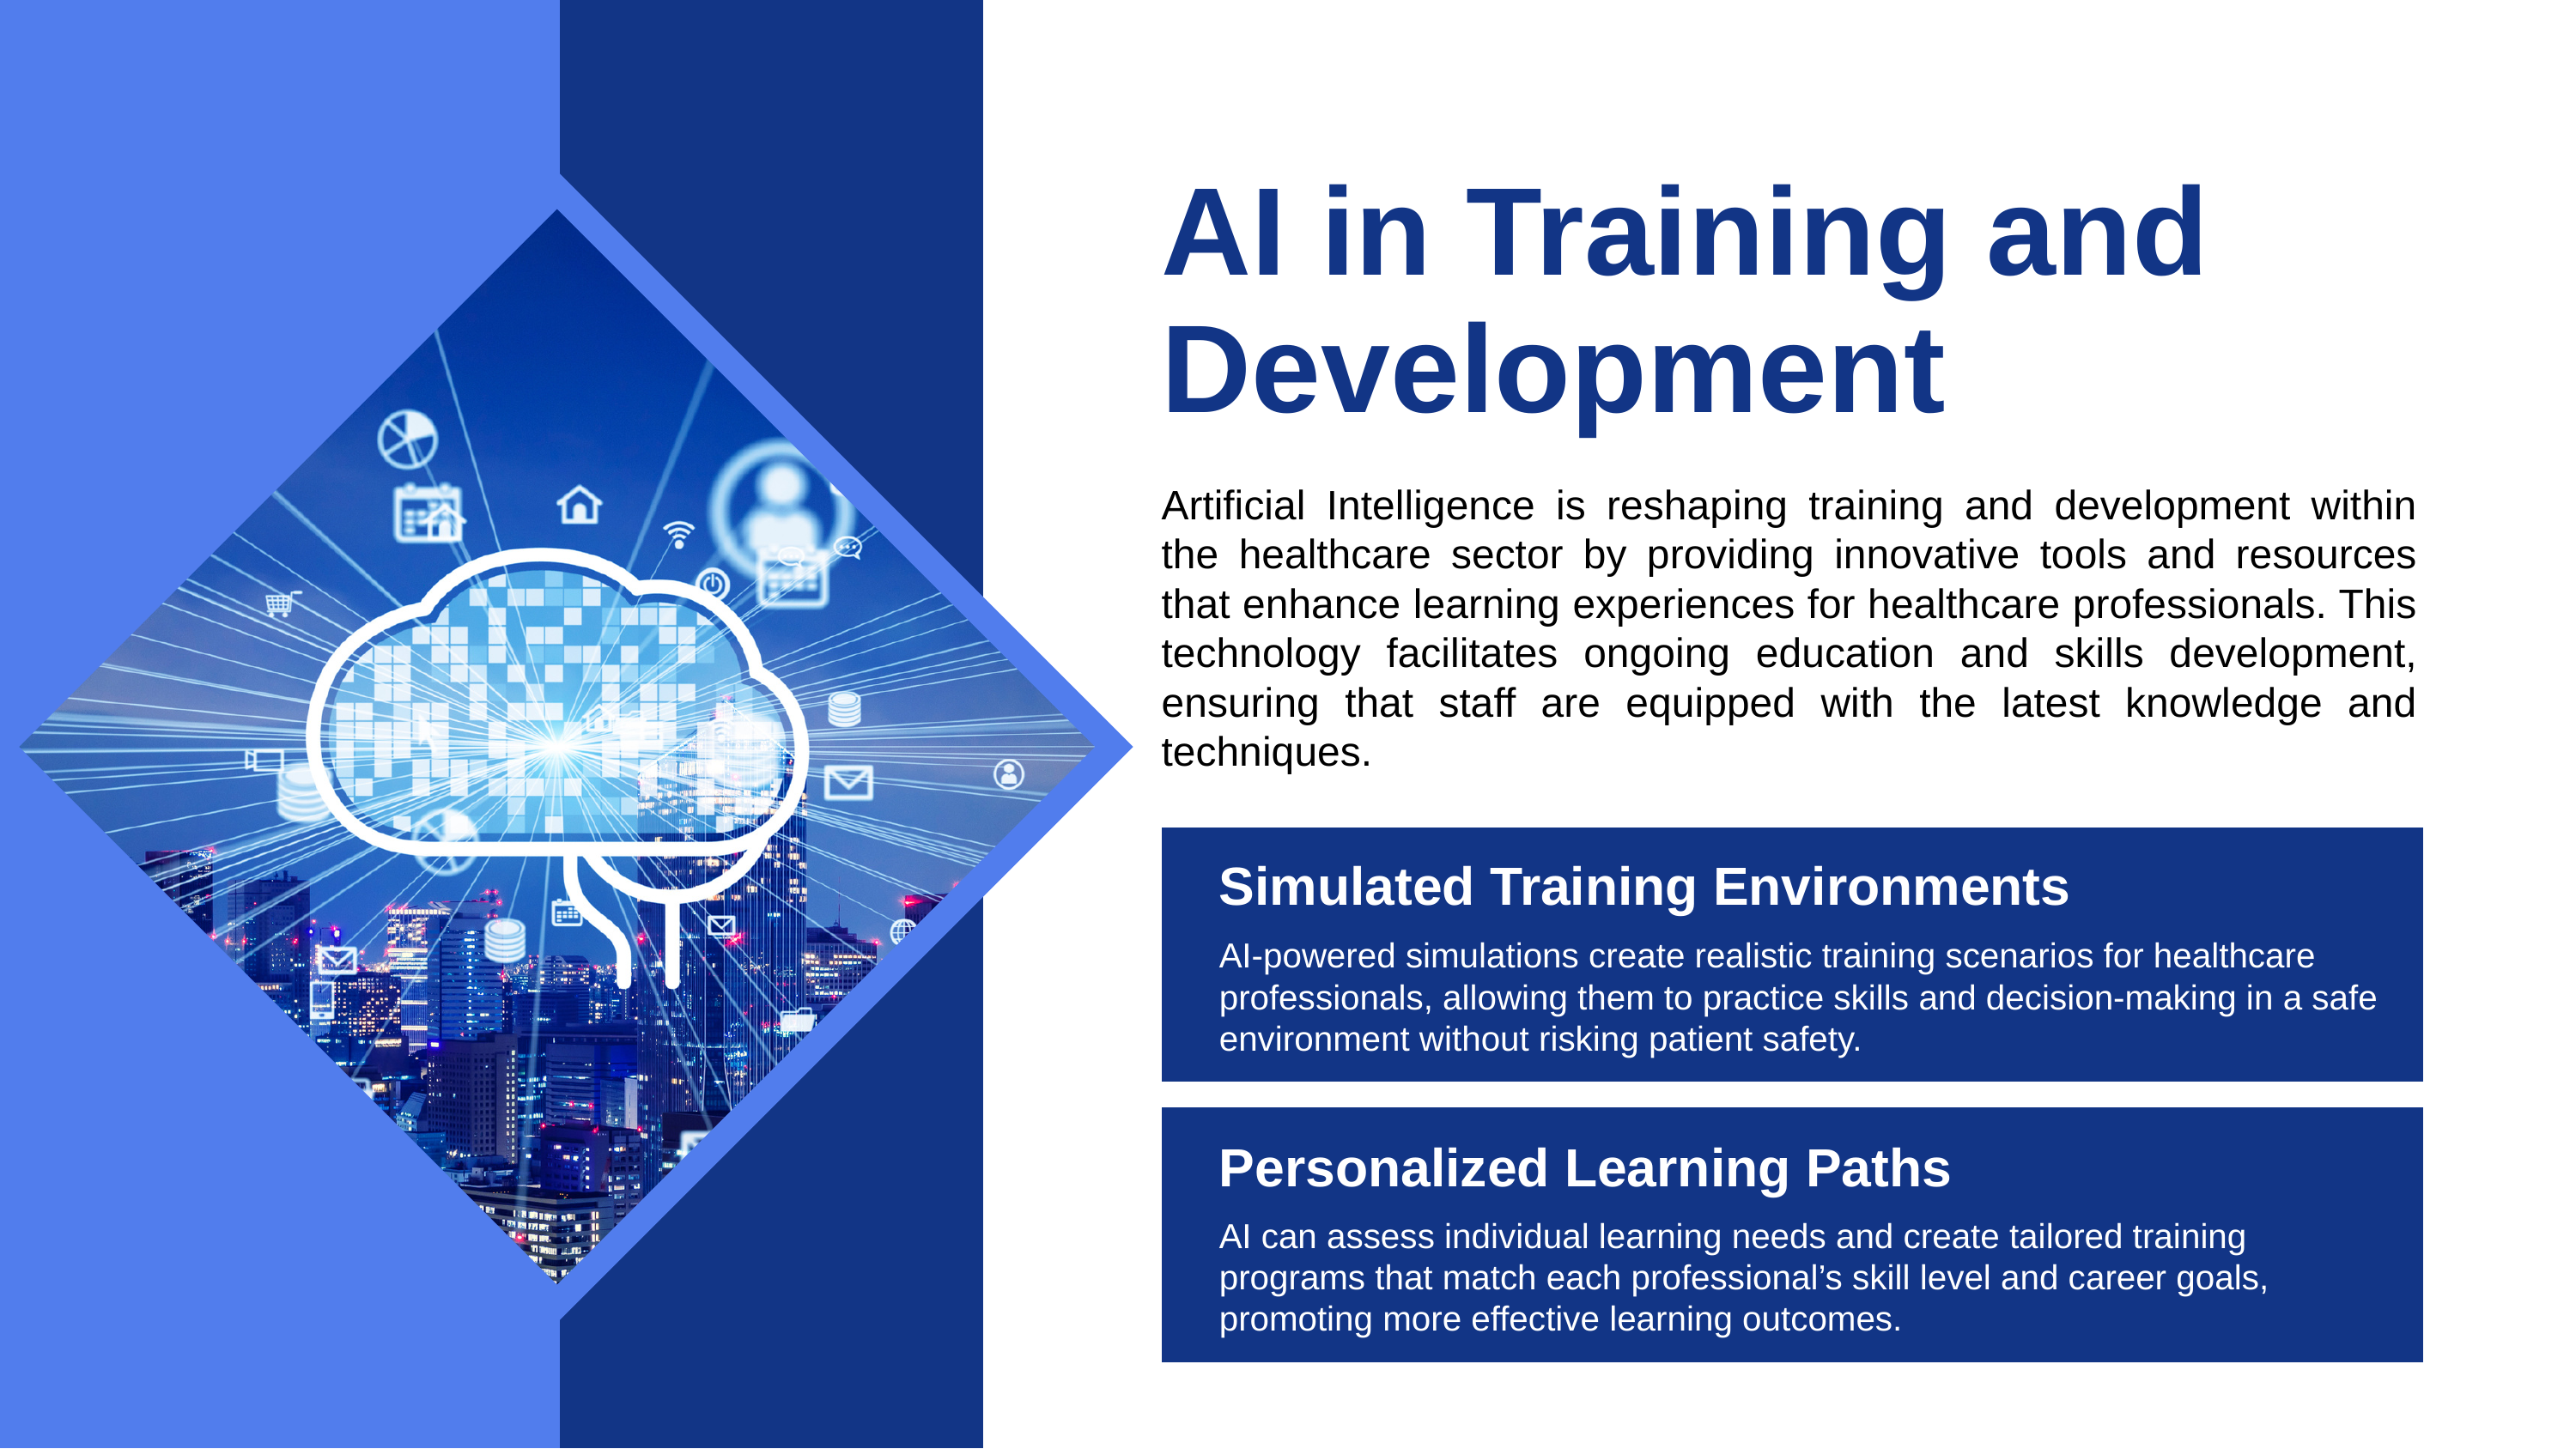

AI in Training and Development

Artificial Intelligence is reshaping training and development within the healthcare sector by providing innovative tools and resources that enhance learning experiences for healthcare professionals. This technology facilitates ongoing education and skills development, ensuring that staff are equipped with the latest knowledge and techniques.

Simulated Training Environments
AI-powered simulations create realistic training scenarios for healthcare professionals, allowing them to practice skills and decision-making in a safe environment without risking patient safety.

Personalized Learning Paths
AI can assess individual learning needs and create tailored training programs that match each professional’s skill level and career goals, promoting more effective learning outcomes.